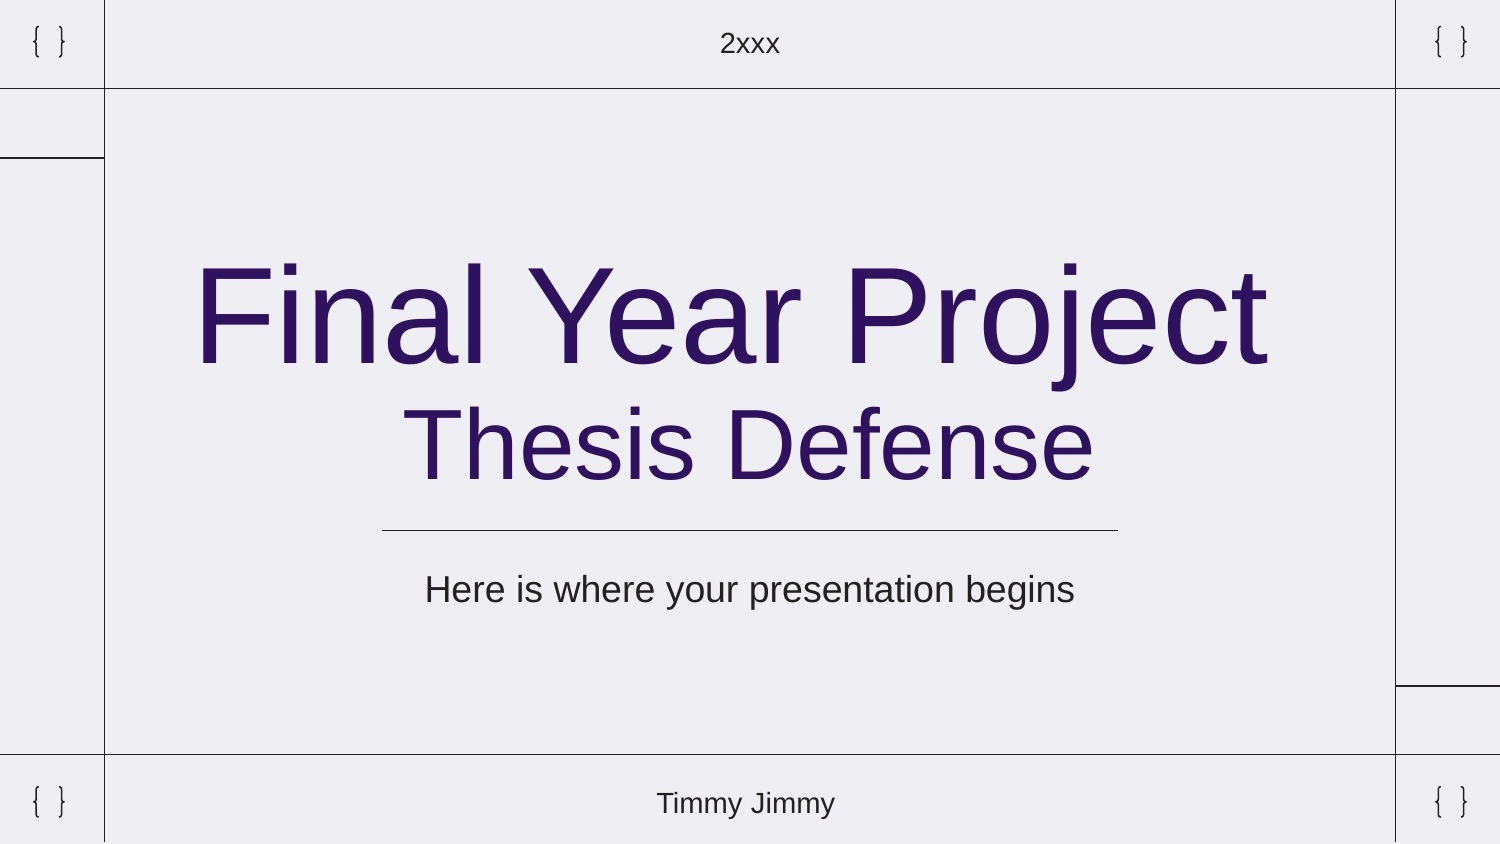

2xxx
# Final Year Project  Thesis Defense
Here is where your presentation begins
Timmy Jimmy